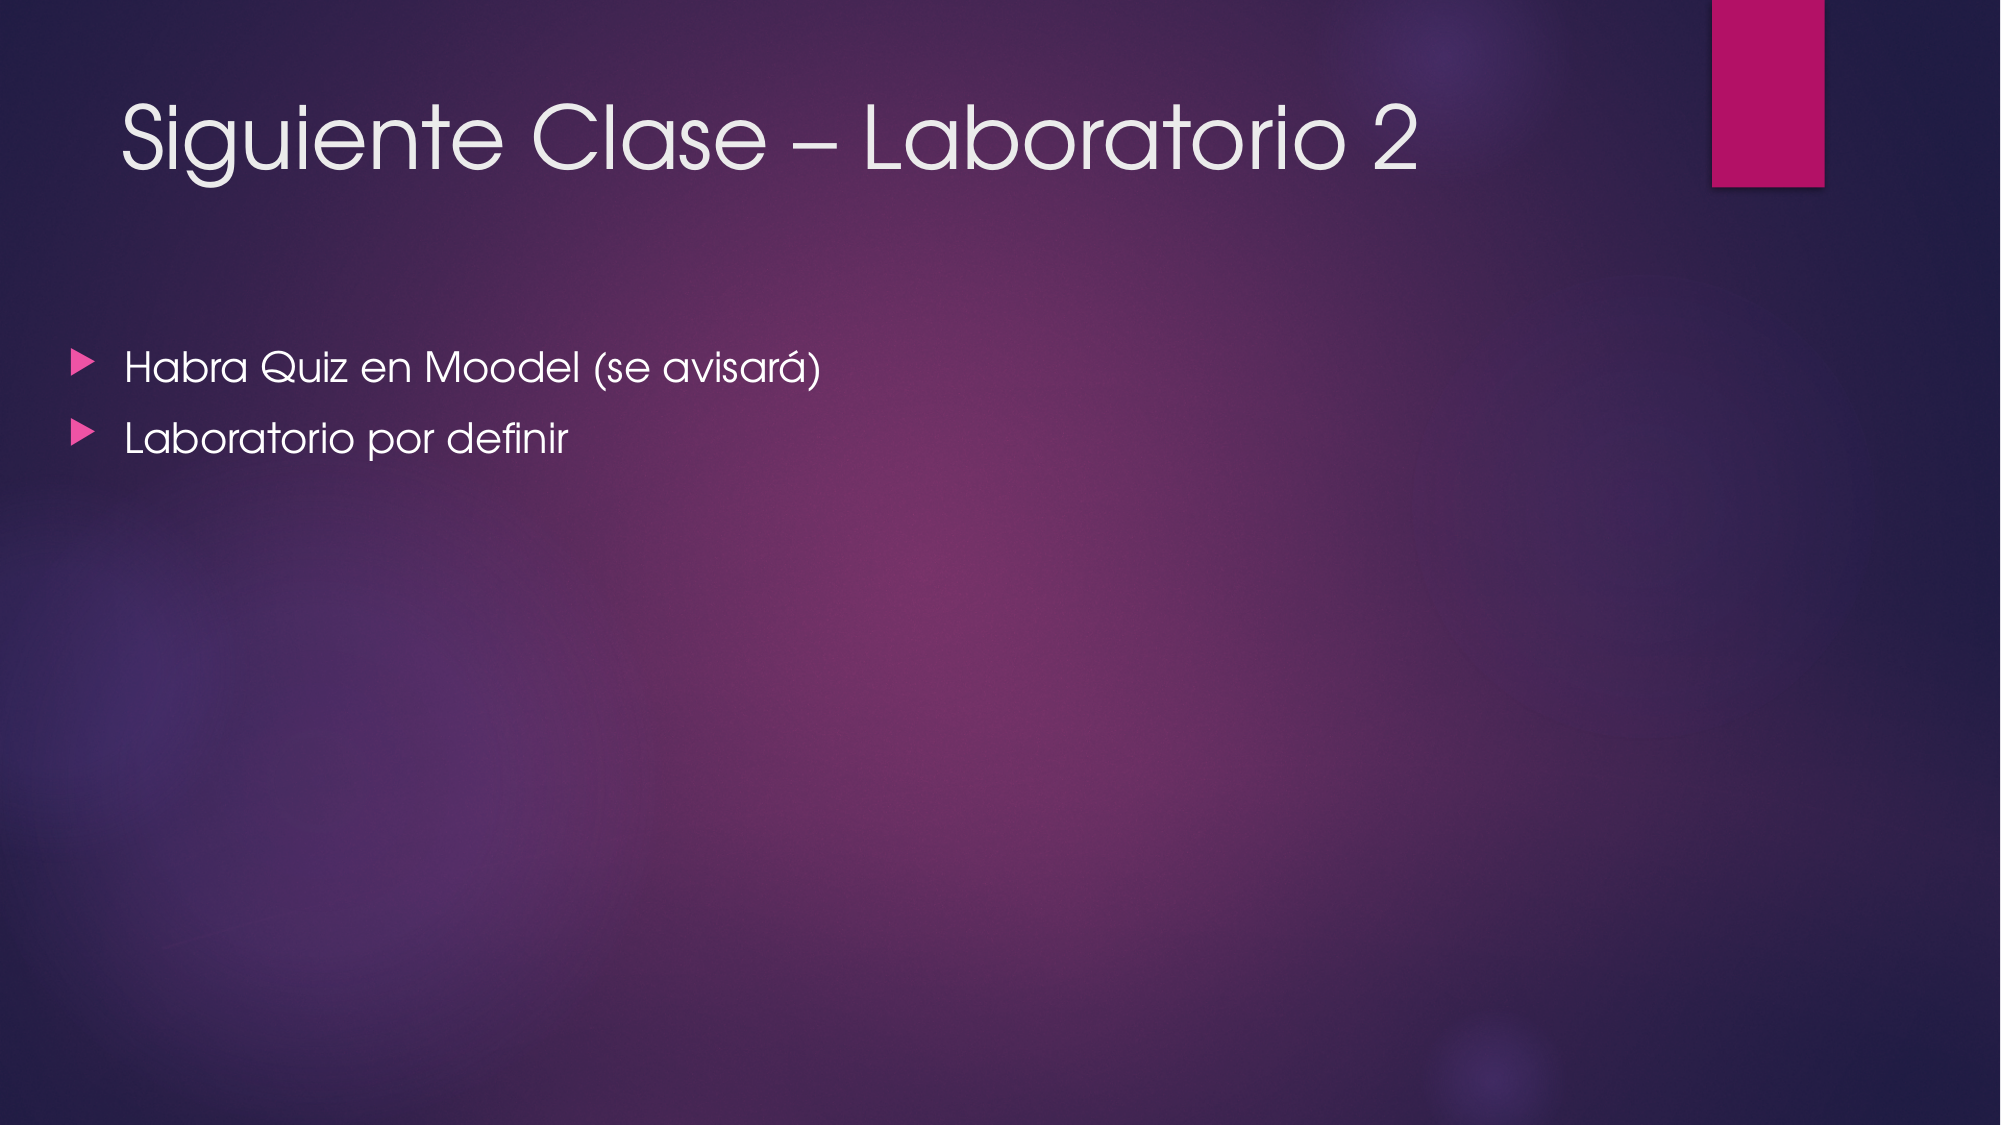

# Siguiente Clase – Laboratorio 2
Habra Quiz en Moodel (se avisará)
Laboratorio por definir